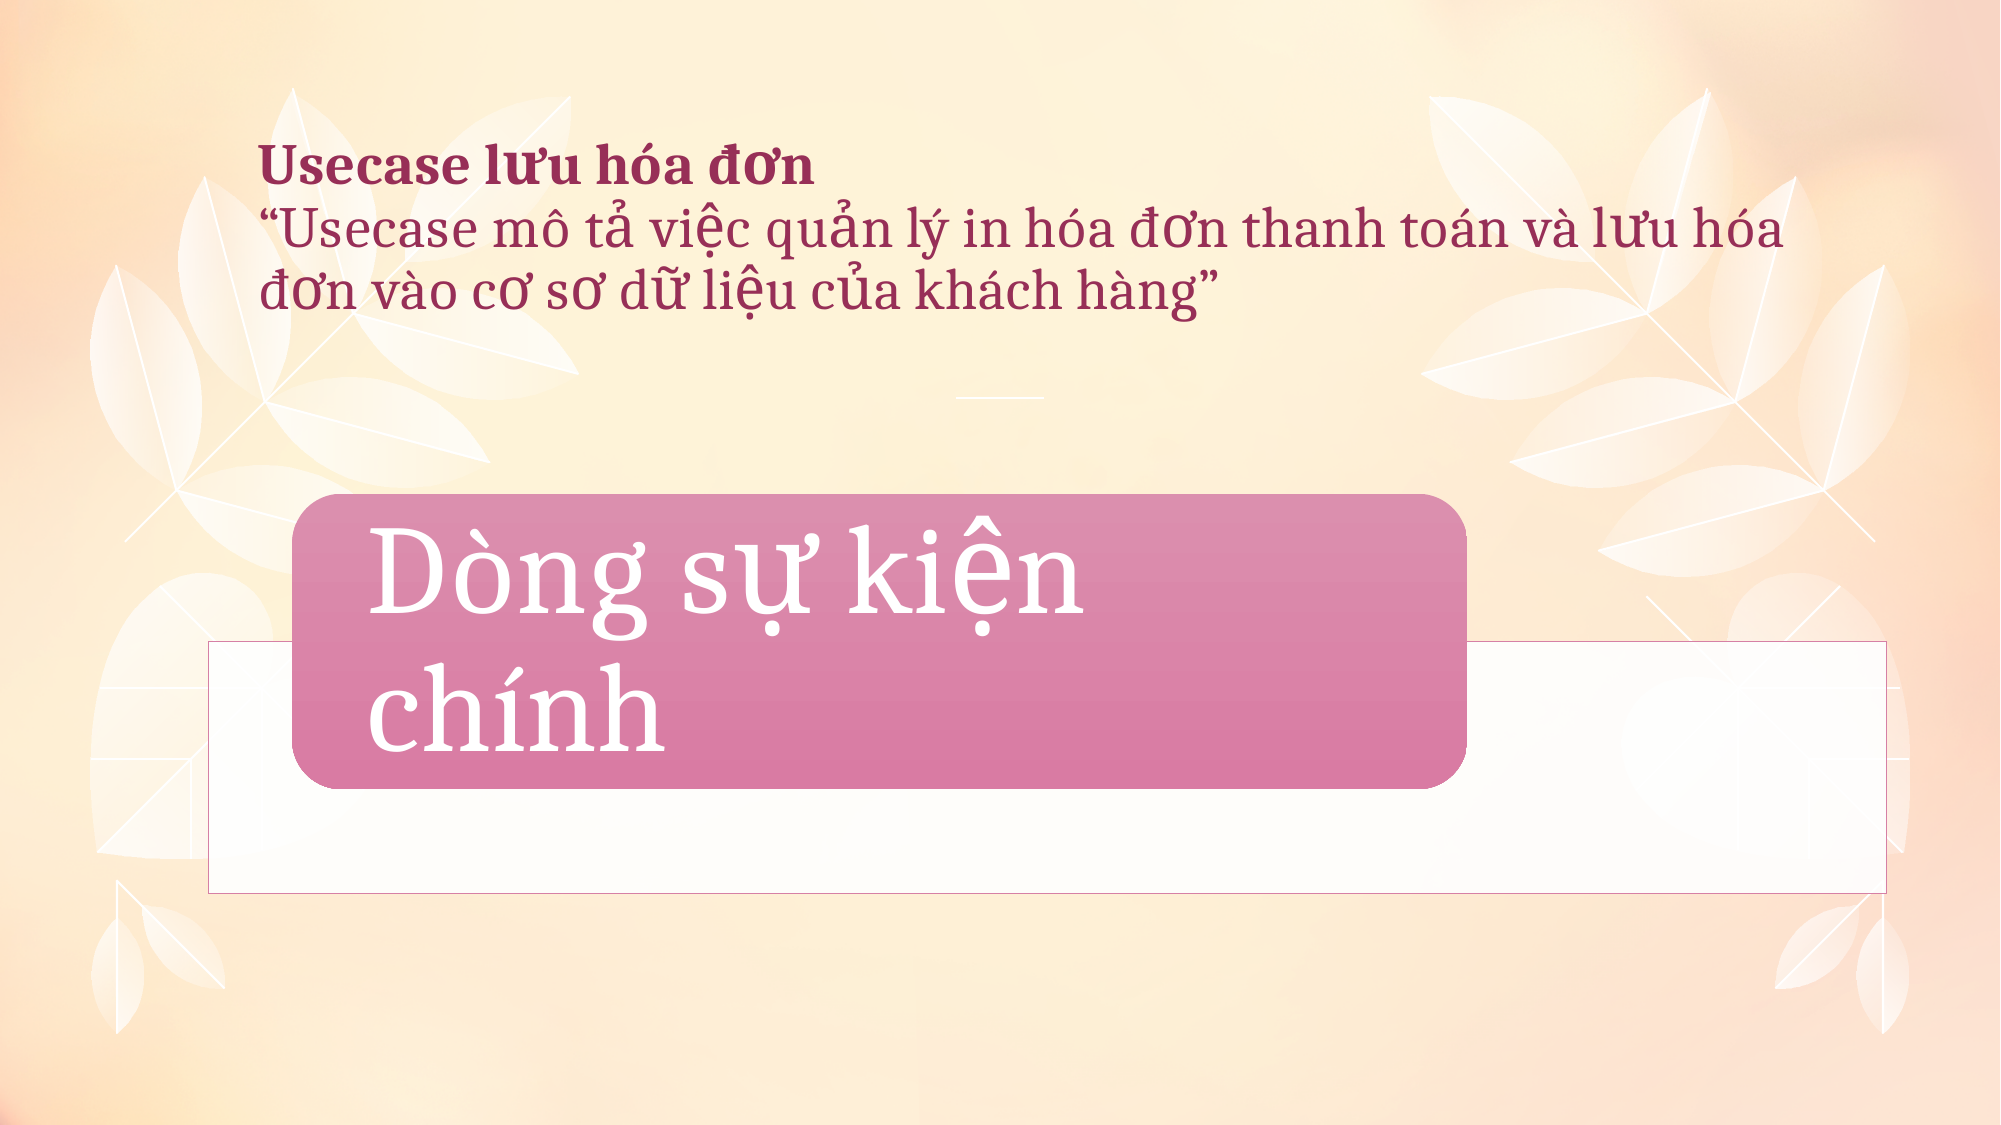

# Usecase lưu hóa đơn “Usecase mô tả việc quản lý in hóa đơn thanh toán và lưu hóa đơn vào cơ sơ dữ liệu của khách hàng”
Dòng sự kiện chính